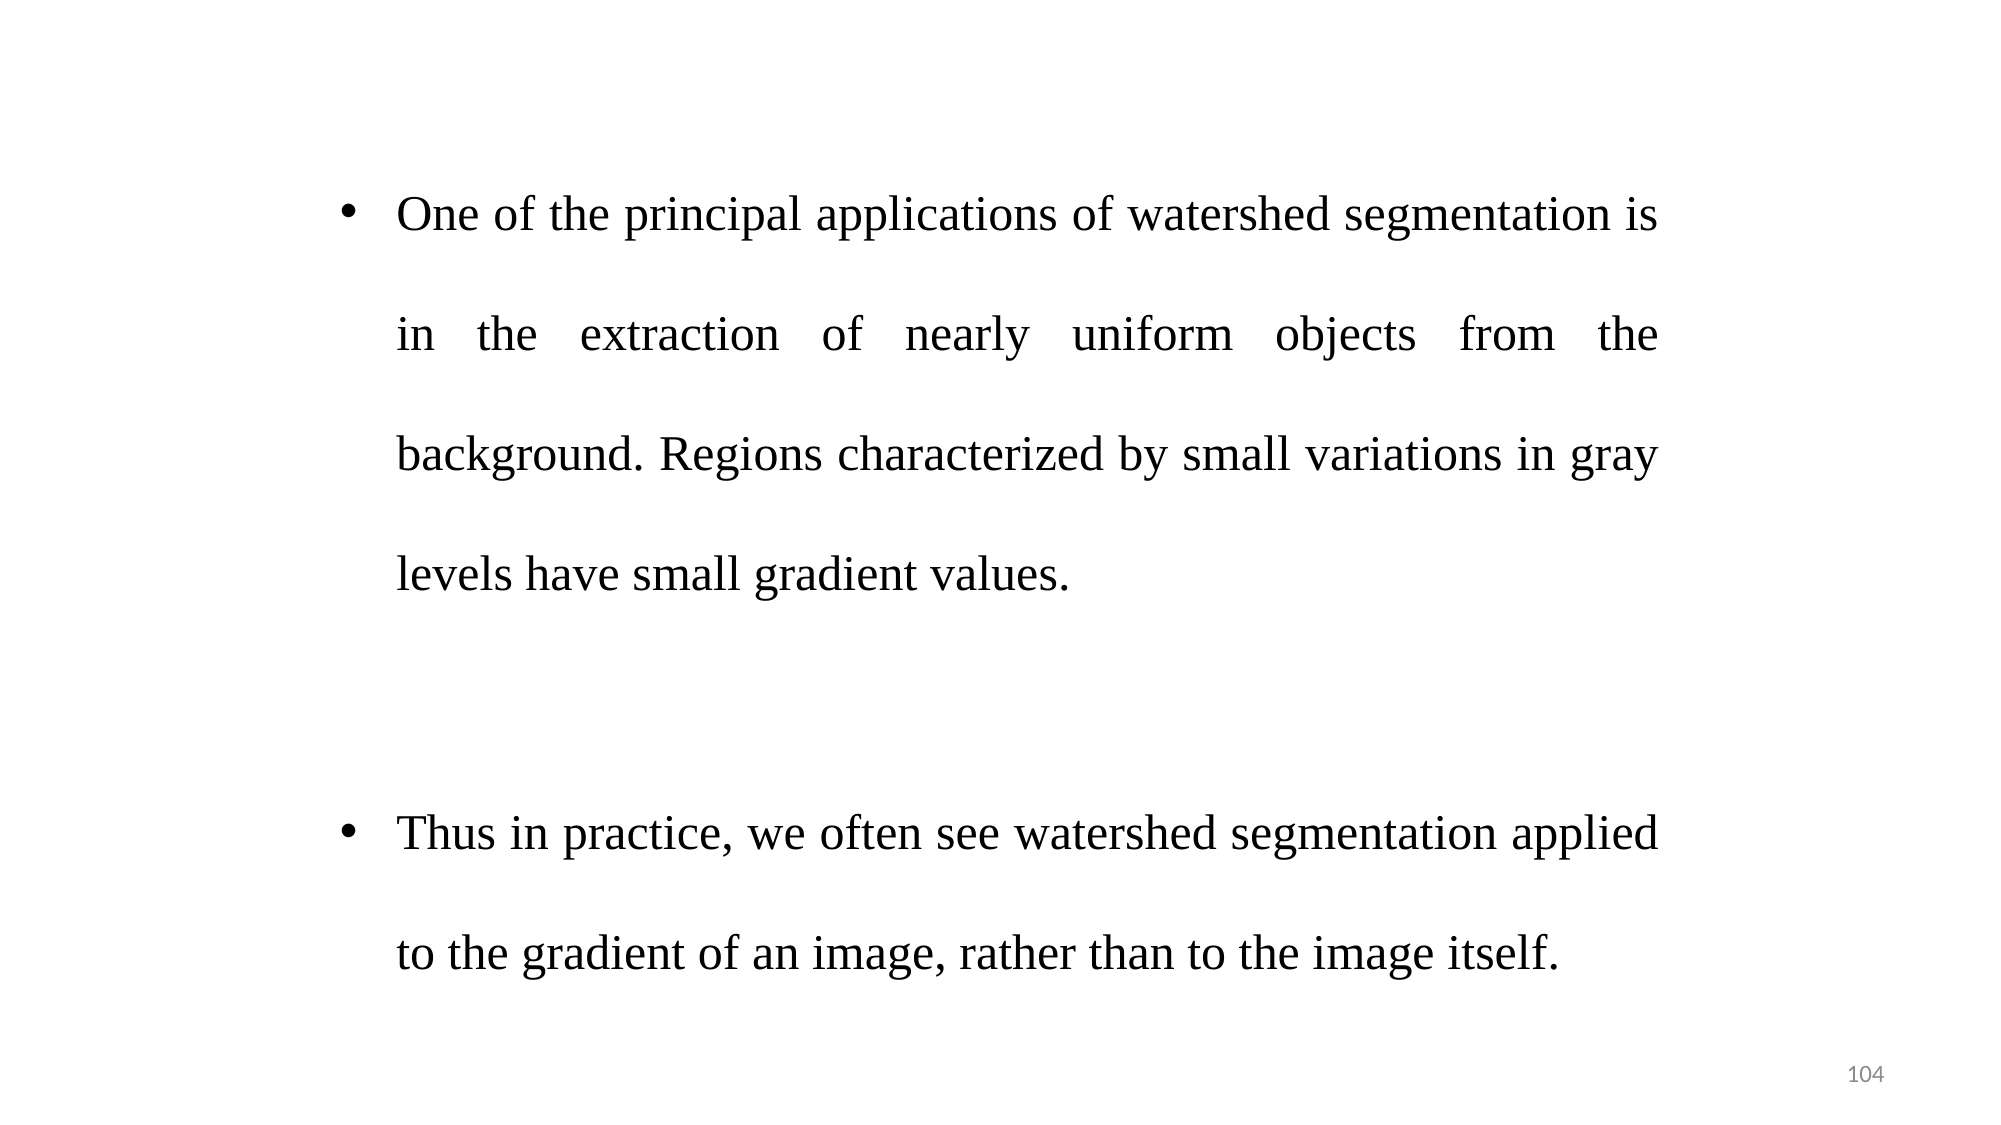

One of the principal applications of watershed segmentation is in the extraction of nearly uniform objects from the background. Regions characterized by small variations in gray levels have small gradient values.

Thus in practice, we often see watershed segmentation applied to the gradient of an image, rather than to the image itself.
104